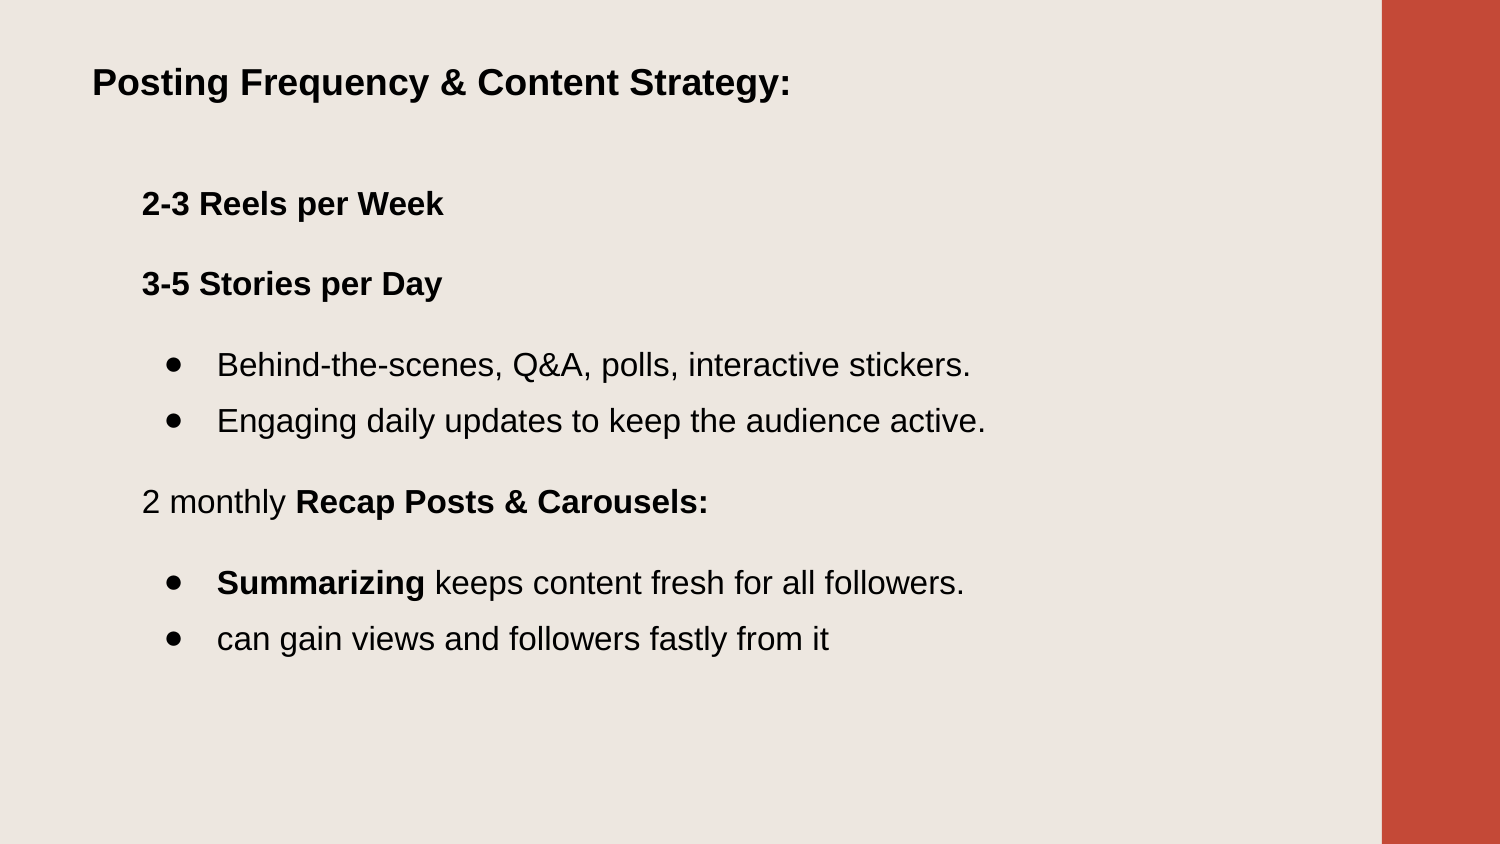

# Posting Frequency & Content Strategy:
2-3 Reels per Week
3-5 Stories per Day
Behind-the-scenes, Q&A, polls, interactive stickers.
Engaging daily updates to keep the audience active.
2 monthly Recap Posts & Carousels:
Summarizing keeps content fresh for all followers.
can gain views and followers fastly from it